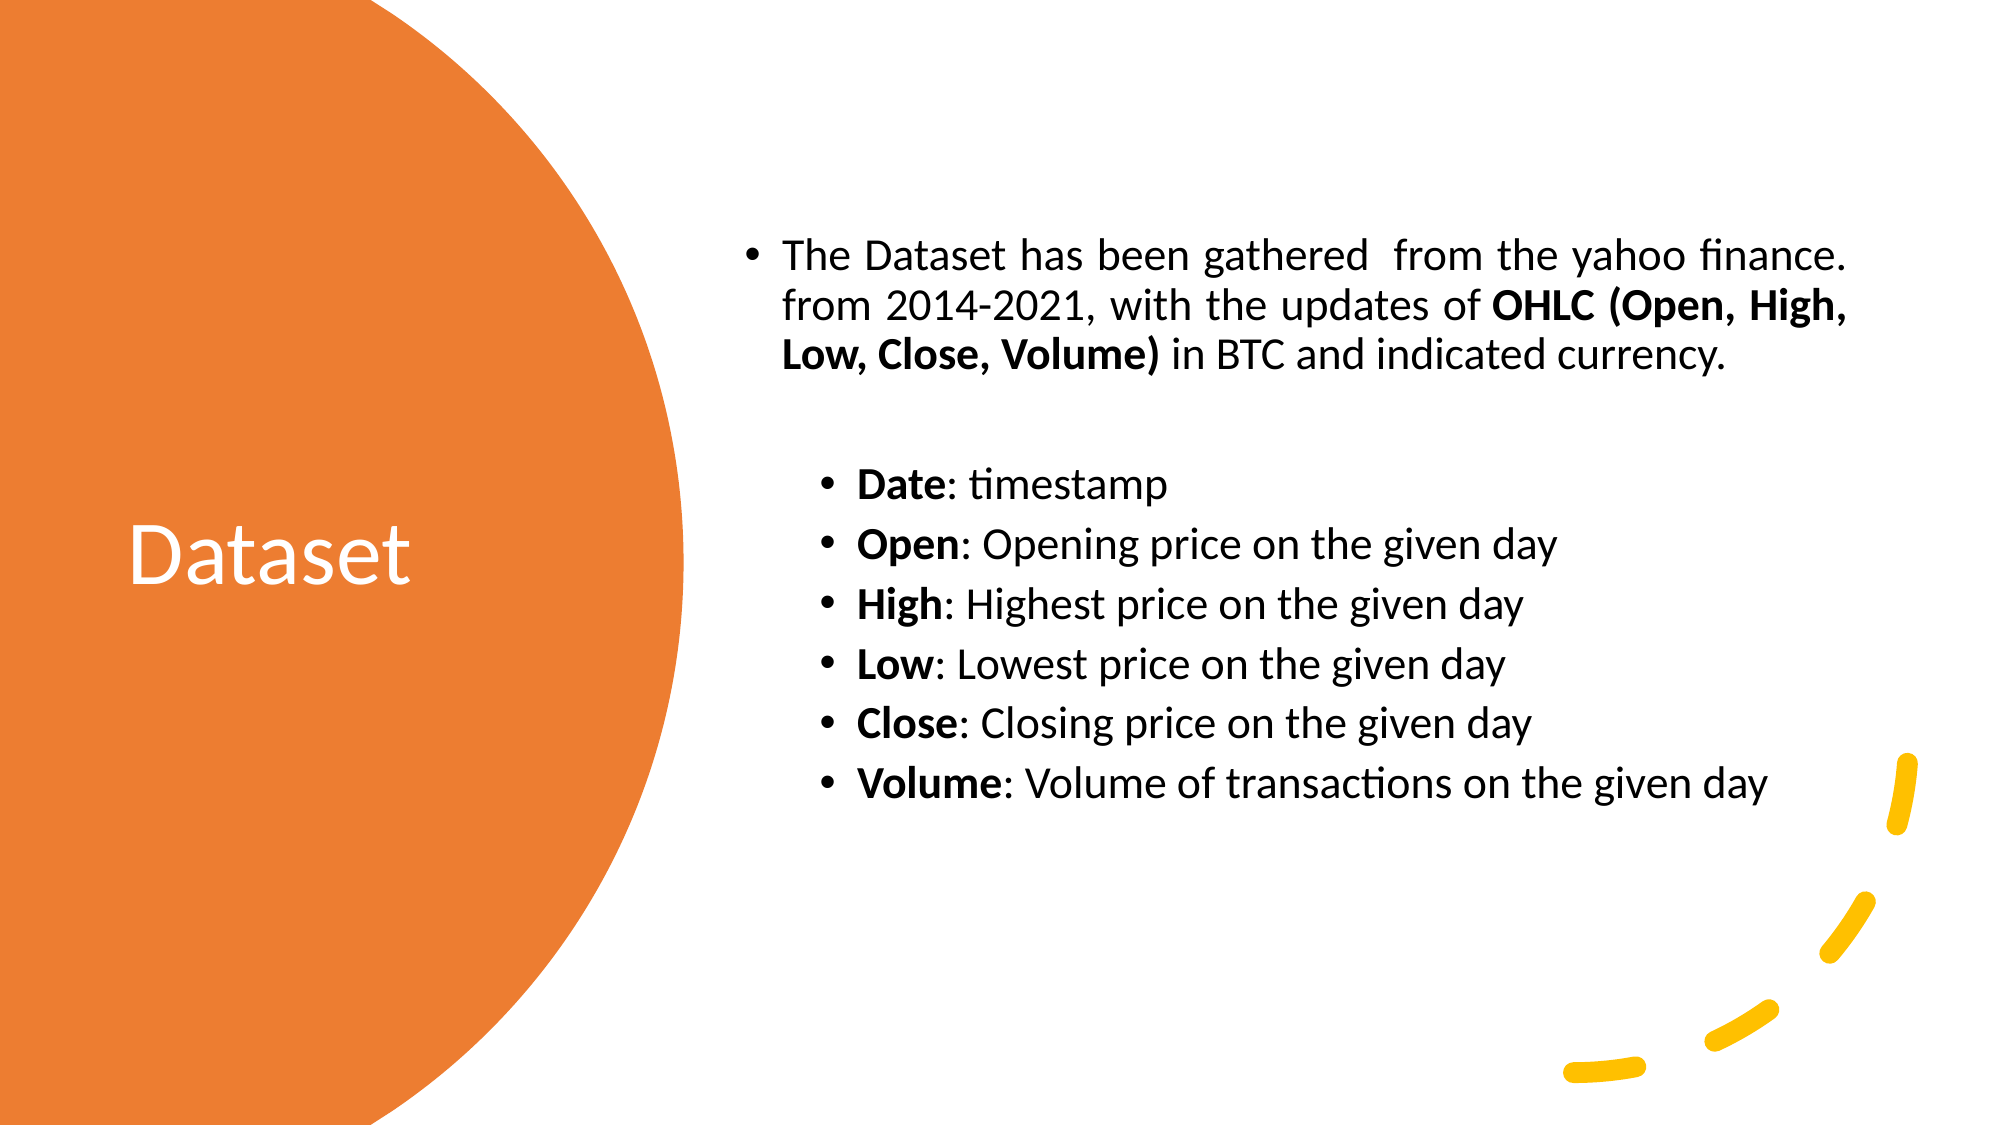

The Dataset has been gathered  from the yahoo finance. from 2014-2021, with the updates of OHLC (Open, High, Low, Close, Volume) in BTC and indicated currency.

Date: timestamp
Open: Opening price on the given day
High: Highest price on the given day
Low: Lowest price on the given day
Close: Closing price on the given day
Volume: Volume of transactions on the given day

# Dataset